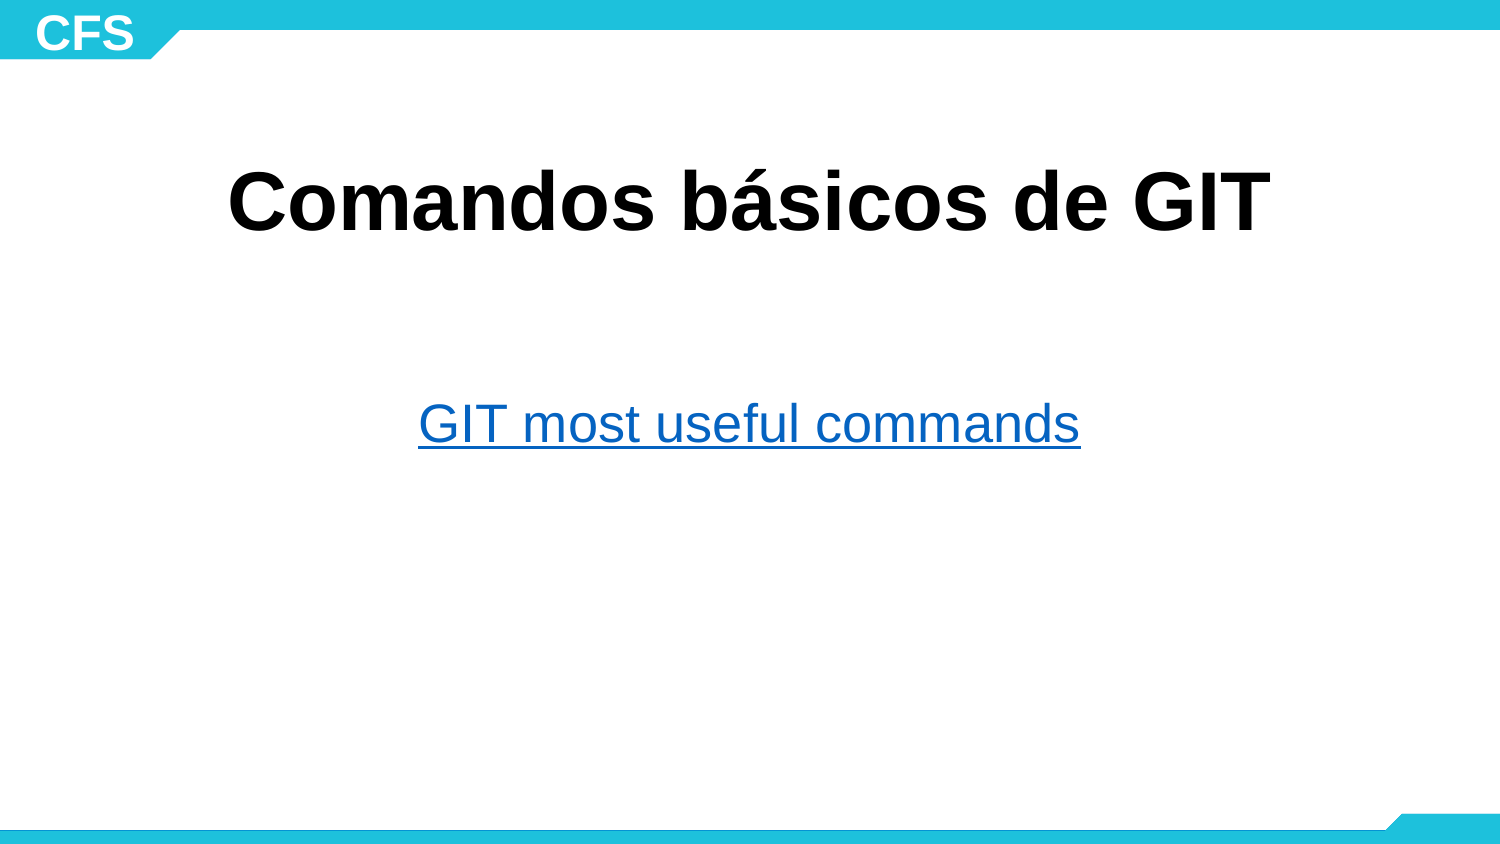

Comandos básicos de GIT
GIT most useful commands